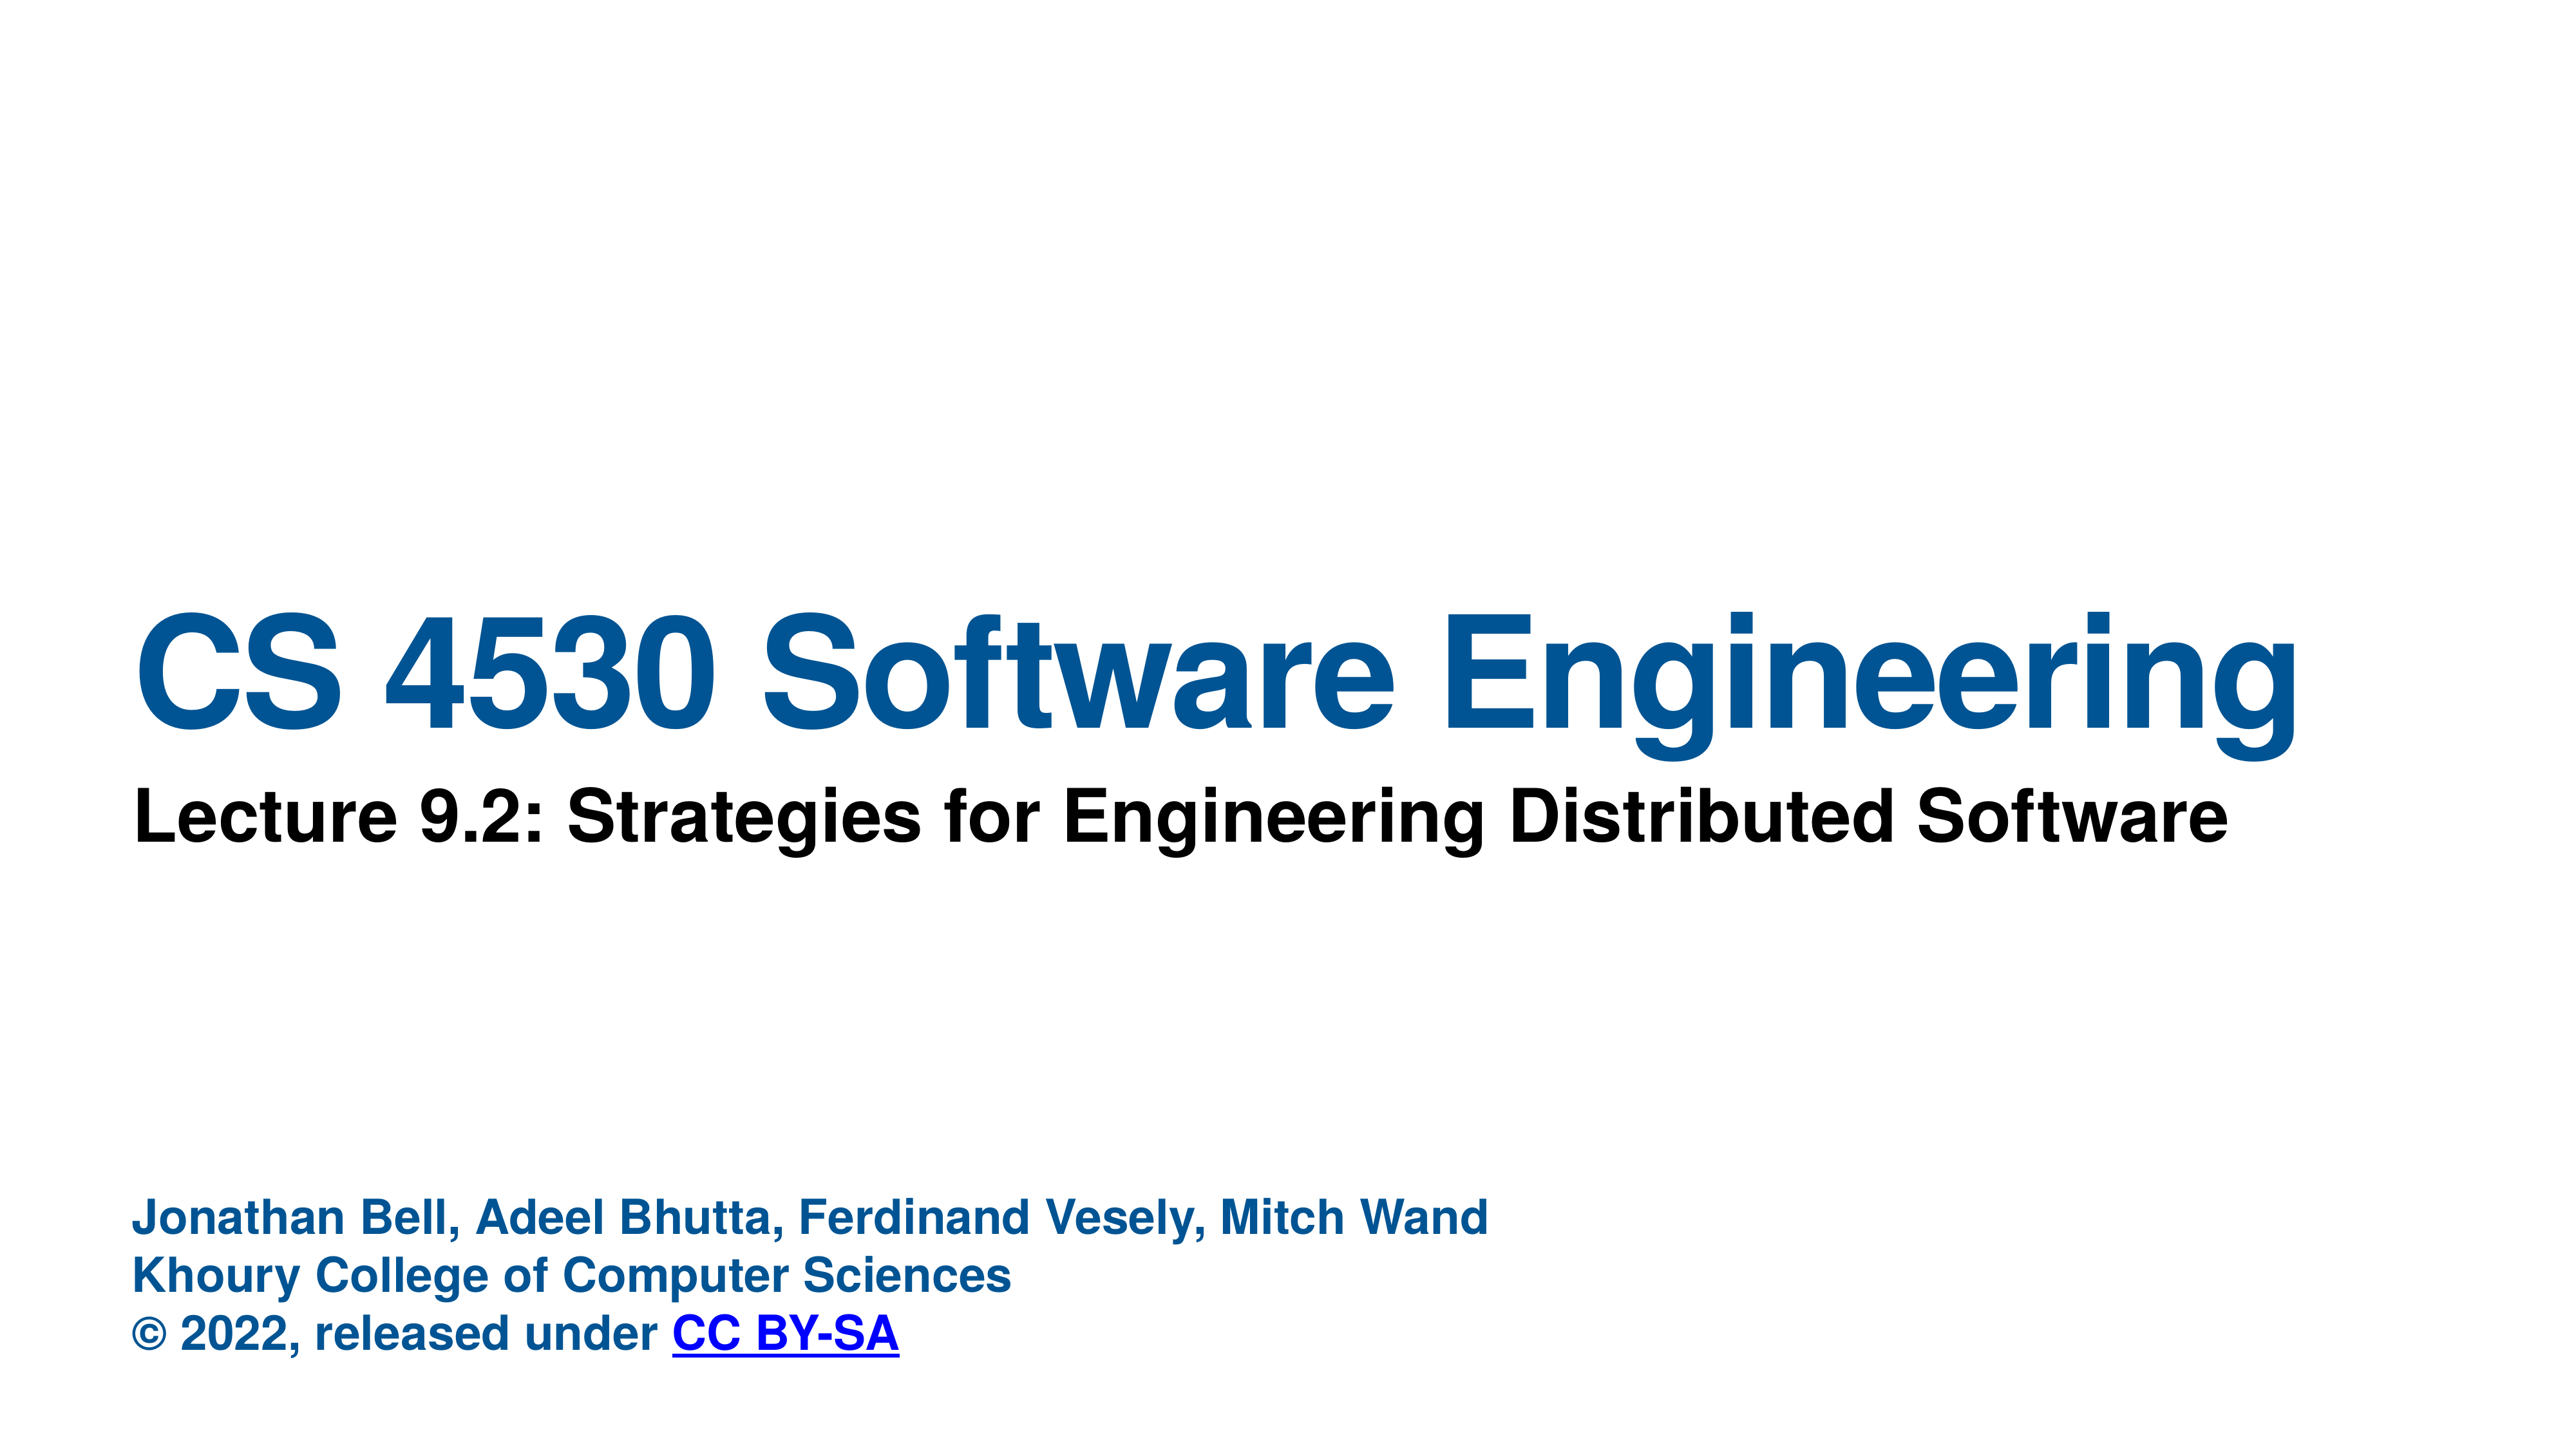

# CS 4530 Software Engineering
Lecture 9.2: Strategies for Engineering Distributed Software
Jonathan Bell, Adeel Bhutta, Ferdinand Vesely, Mitch Wand
Khoury College of Computer Sciences
© 2022, released under CC BY-SA